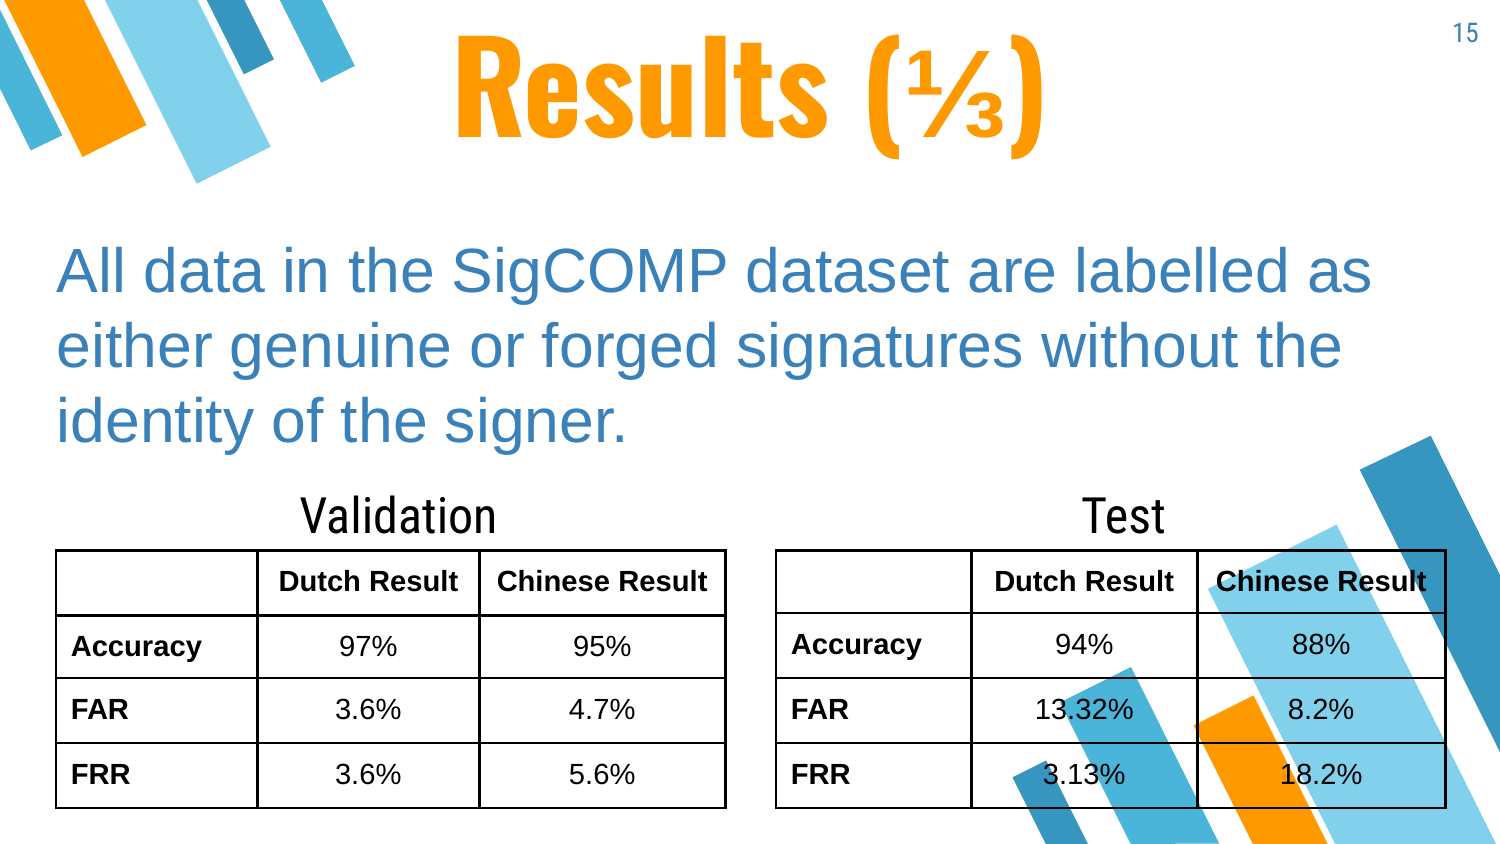

15
Results (⅓)
All data in the SigCOMP dataset are labelled as either genuine or forged signatures without the identity of the signer.
Validation
Test
|  | Dutch Result | Chinese Result |
| --- | --- | --- |
| Accuracy | 97% | 95% |
| FAR | 3.6% | 4.7% |
| FRR | 3.6% | 5.6% |
|  | Dutch Result | Chinese Result |
| --- | --- | --- |
| Accuracy | 94% | 88% |
| FAR | 13.32% | 8.2% |
| FRR | 3.13% | 18.2% |